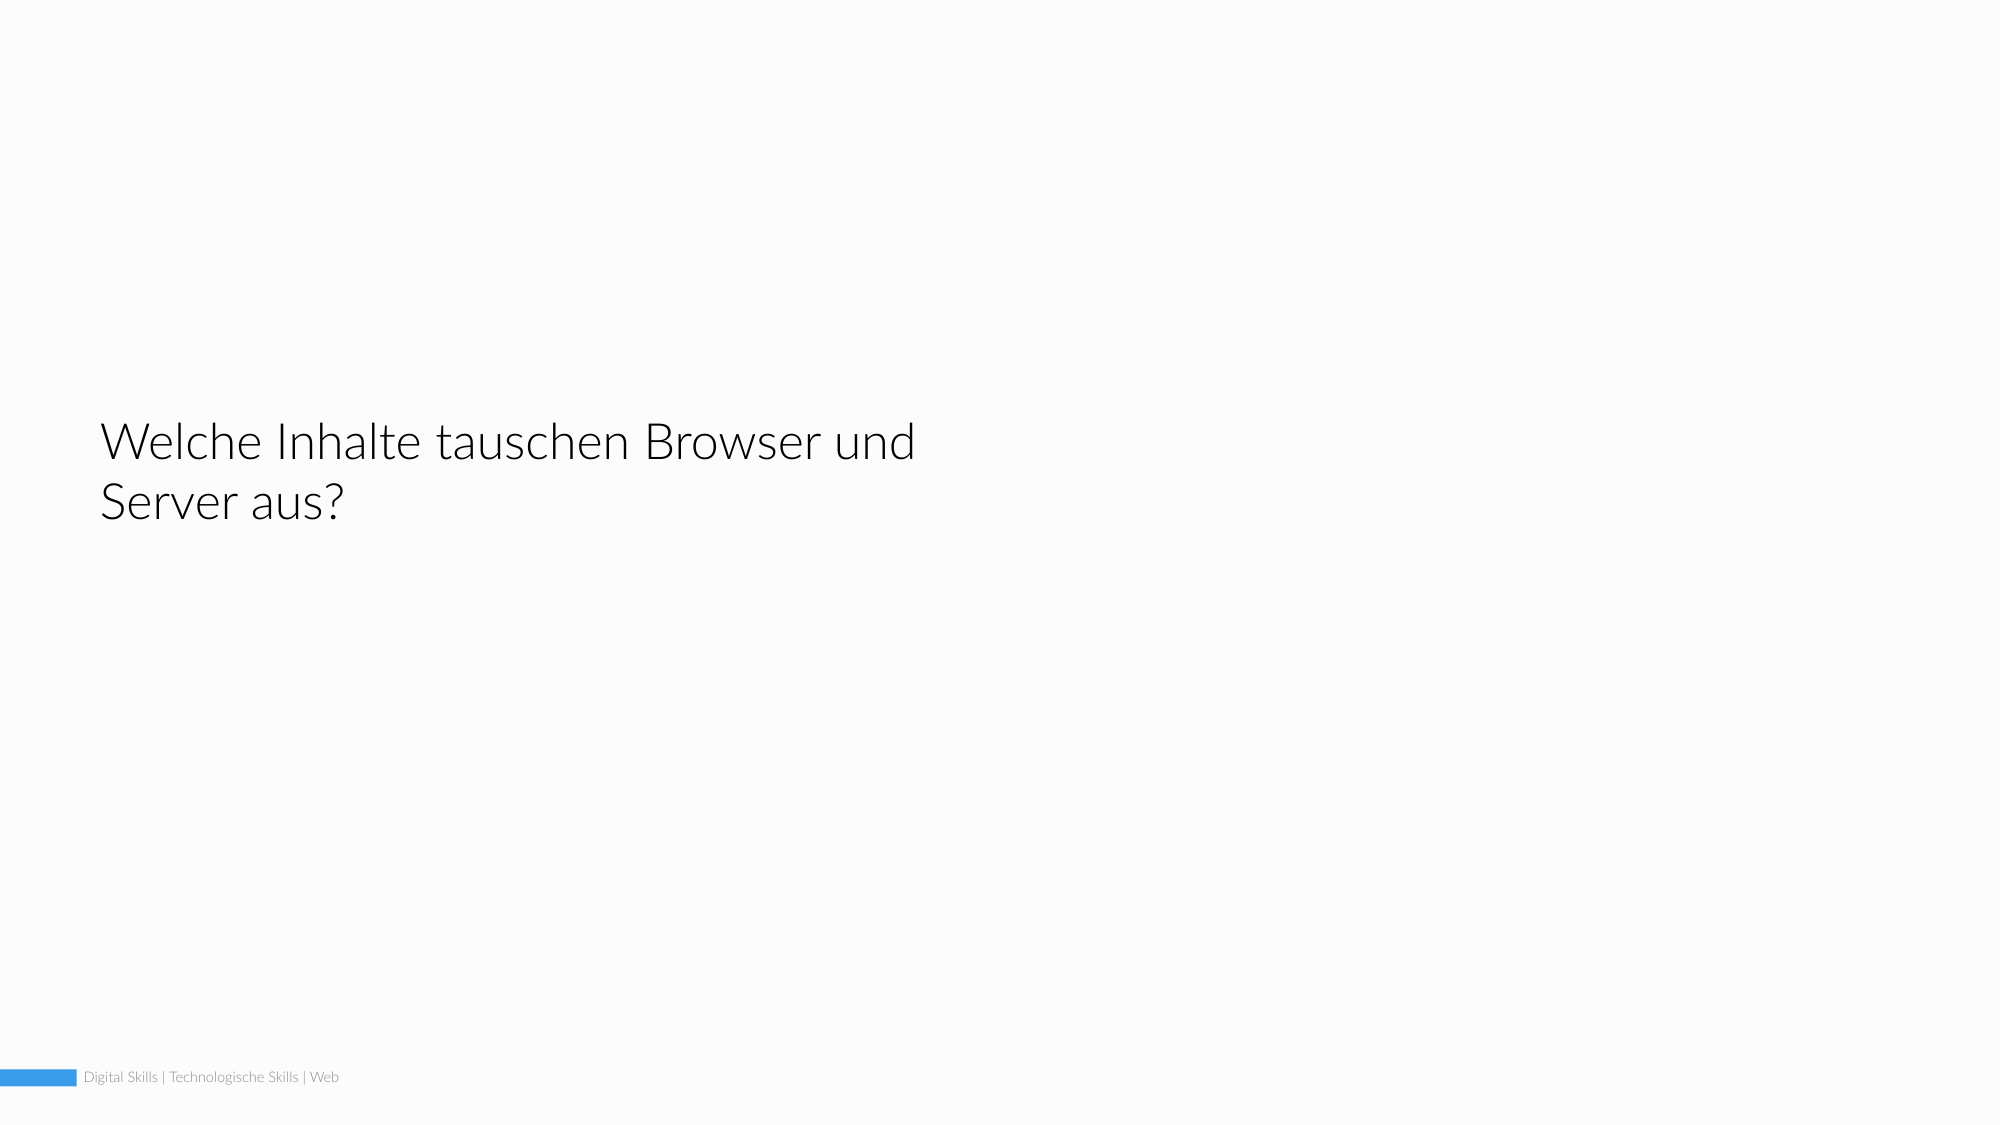

#
Welche Inhalte tauschen Browser und Server aus?